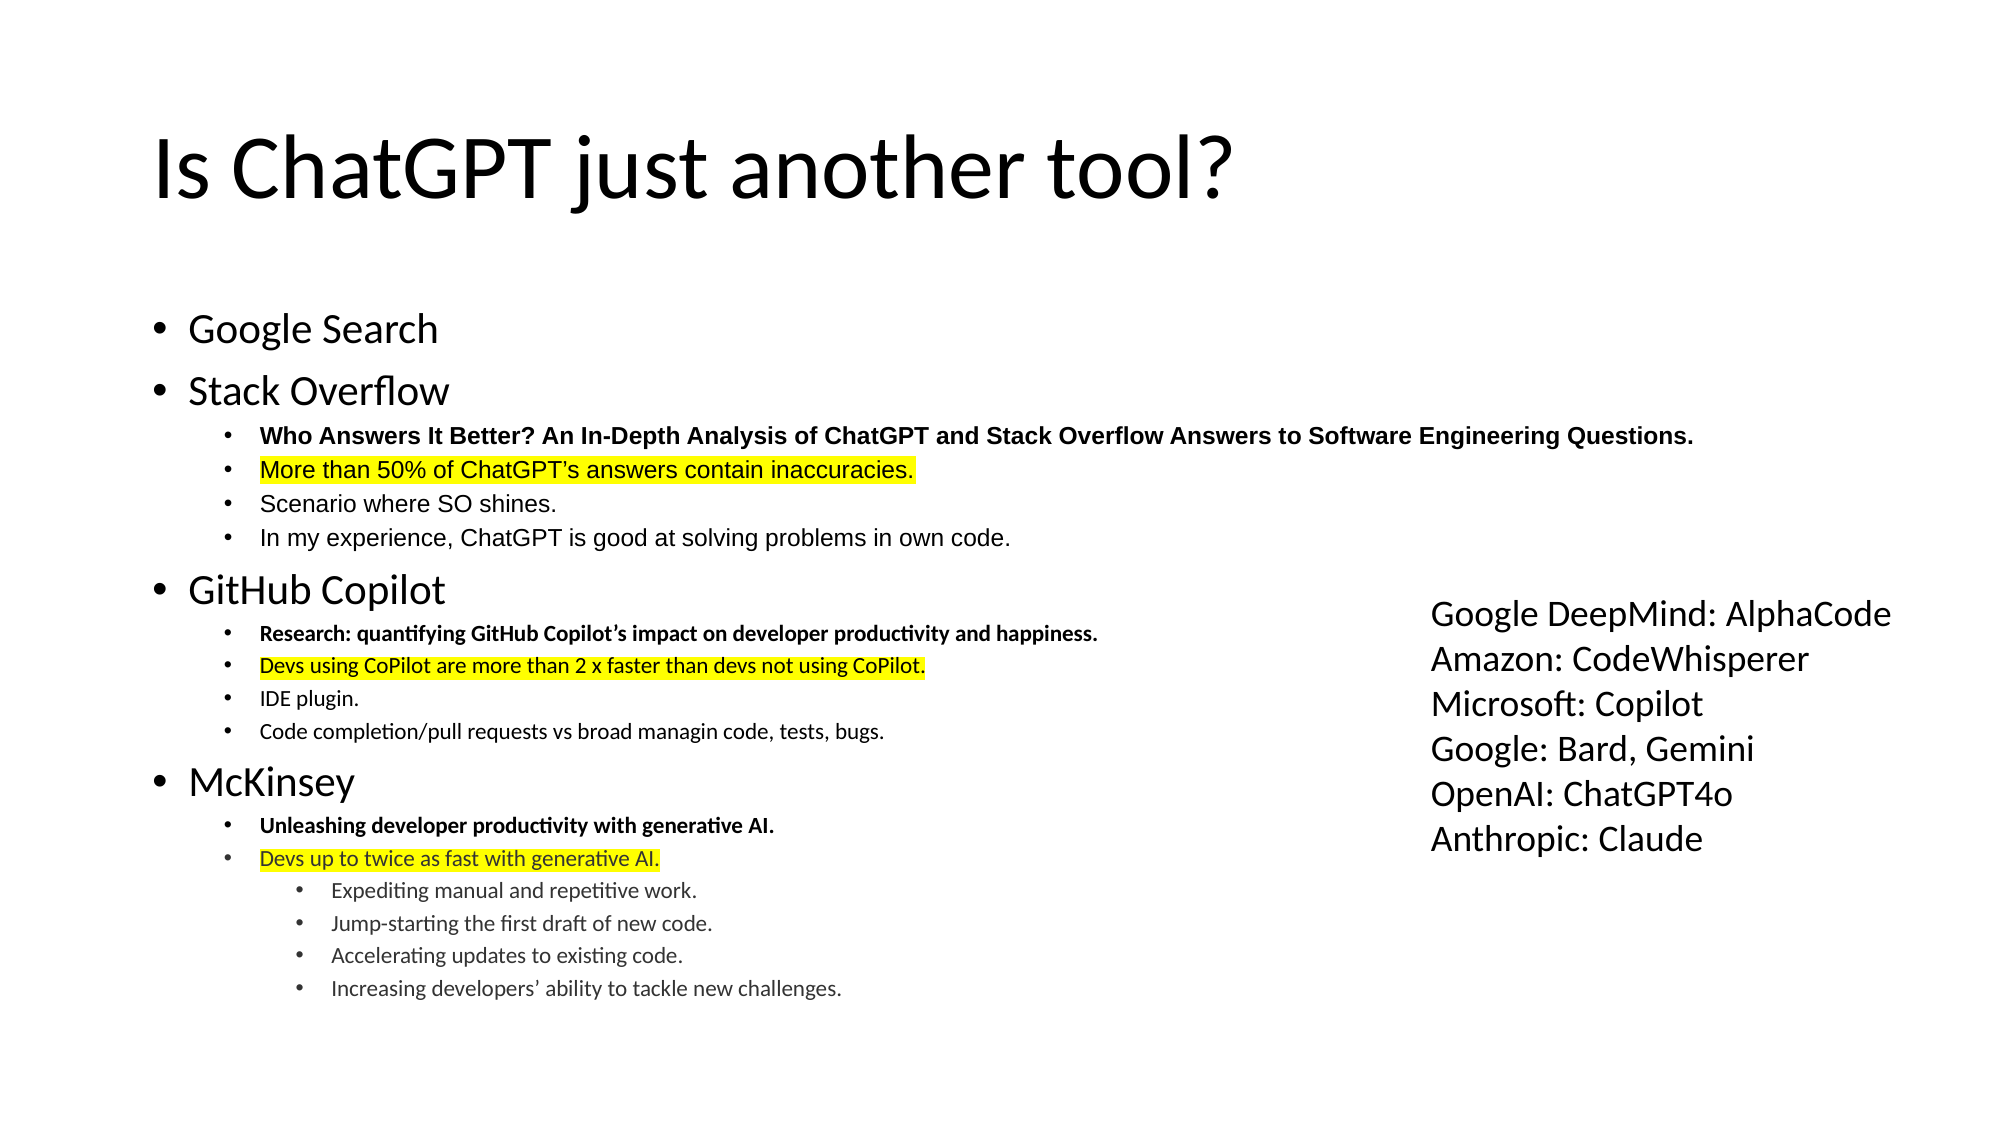

# Is ChatGPT just another tool?
Google Search
Stack Overflow
Who Answers It Better? An In-Depth Analysis of ChatGPT and Stack Overflow Answers to Software Engineering Questions.
More than 50% of ChatGPT’s answers contain inaccuracies.
Scenario where SO shines.
In my experience, ChatGPT is good at solving problems in own code.
GitHub Copilot
Research: quantifying GitHub Copilot’s impact on developer productivity and happiness.
Devs using CoPilot are more than 2 x faster than devs not using CoPilot.
IDE plugin.
Code completion/pull requests vs broad managin code, tests, bugs.
McKinsey
Unleashing developer productivity with generative AI.
Devs up to twice as fast with generative AI.
Expediting manual and repetitive work.
Jump-starting the first draft of new code.
Accelerating updates to existing code.
Increasing developers’ ability to tackle new challenges.

Google DeepMind: AlphaCode
Amazon: CodeWhisperer
Microsoft: Copilot
Google: Bard, Gemini
OpenAI: ChatGPT4o
Anthropic: Claude